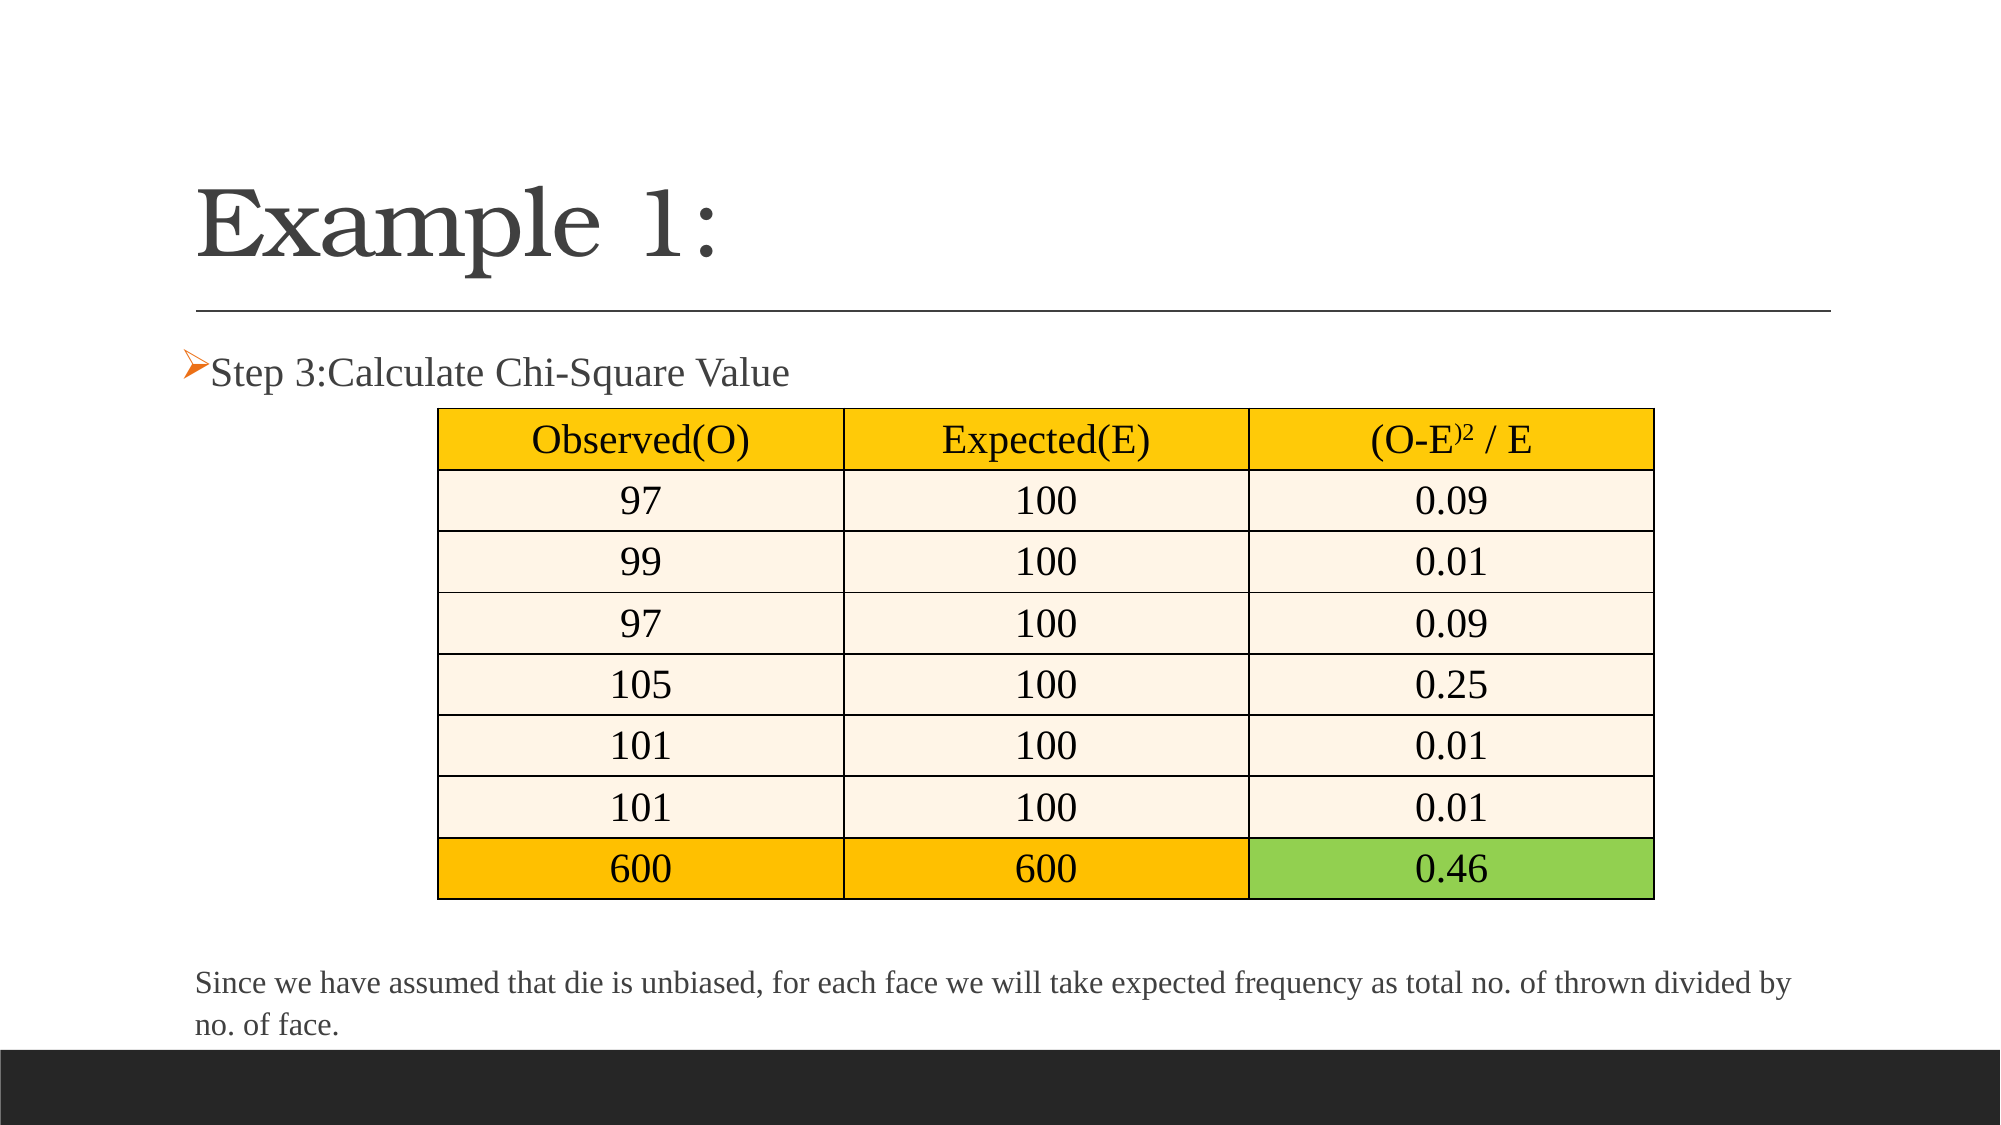

# Example 1:
Step 3:Calculate Chi-Square Value

Since we have assumed that die is unbiased, for each face we will take expected frequency as total no. of thrown divided by no. of face.
| Observed(O) | Expected(E) | (O-E)2 / E |
| --- | --- | --- |
| 97 | 100 | 0.09 |
| 99 | 100 | 0.01 |
| 97 | 100 | 0.09 |
| 105 | 100 | 0.25 |
| 101 | 100 | 0.01 |
| 101 | 100 | 0.01 |
| 600 | 600 | 0.46 |